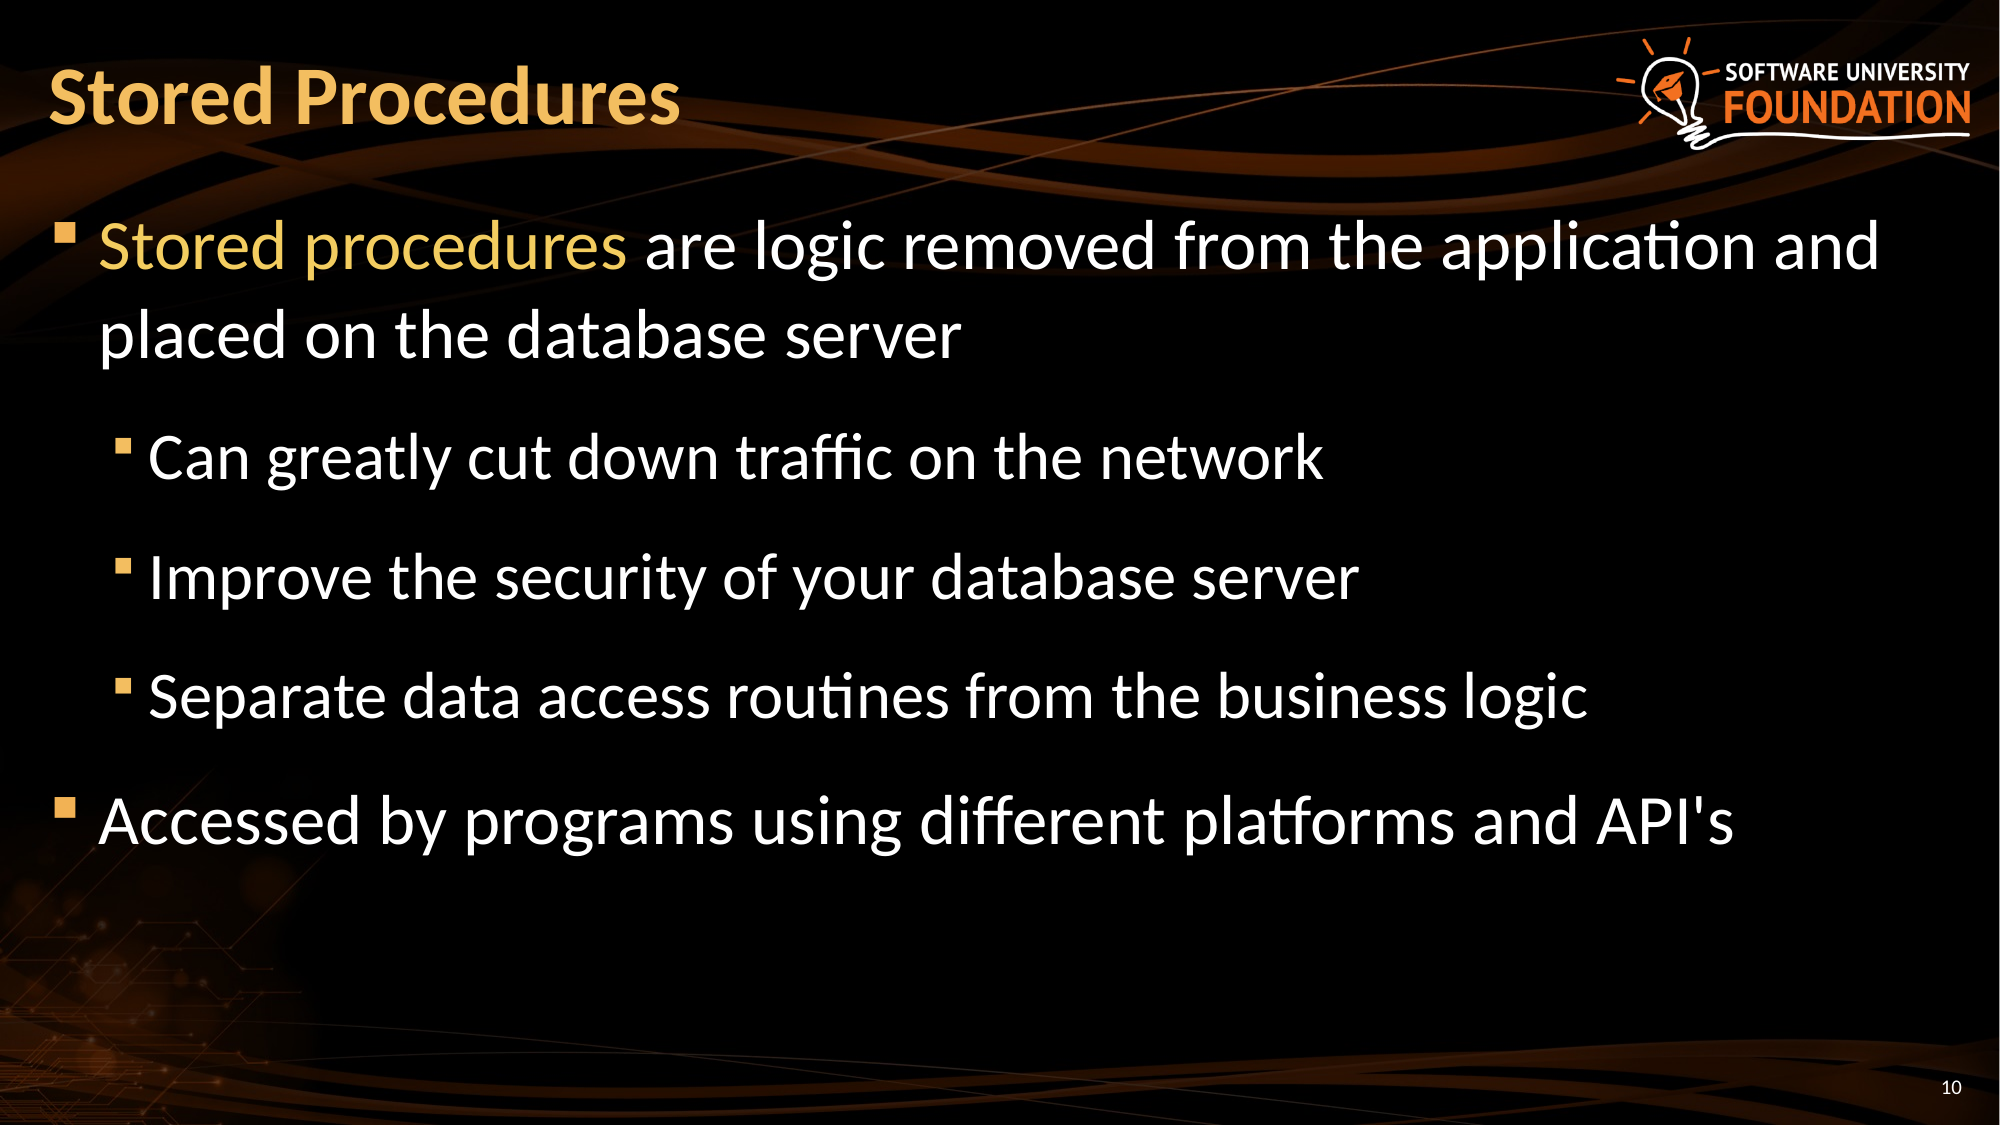

# Stored Procedures
Stored procedures are logic removed from the application and placed on the database server
Can greatly cut down traffic on the network
Improve the security of your database server
Separate data access routines from the business logic
Accessed by programs using different platforms and API's

10